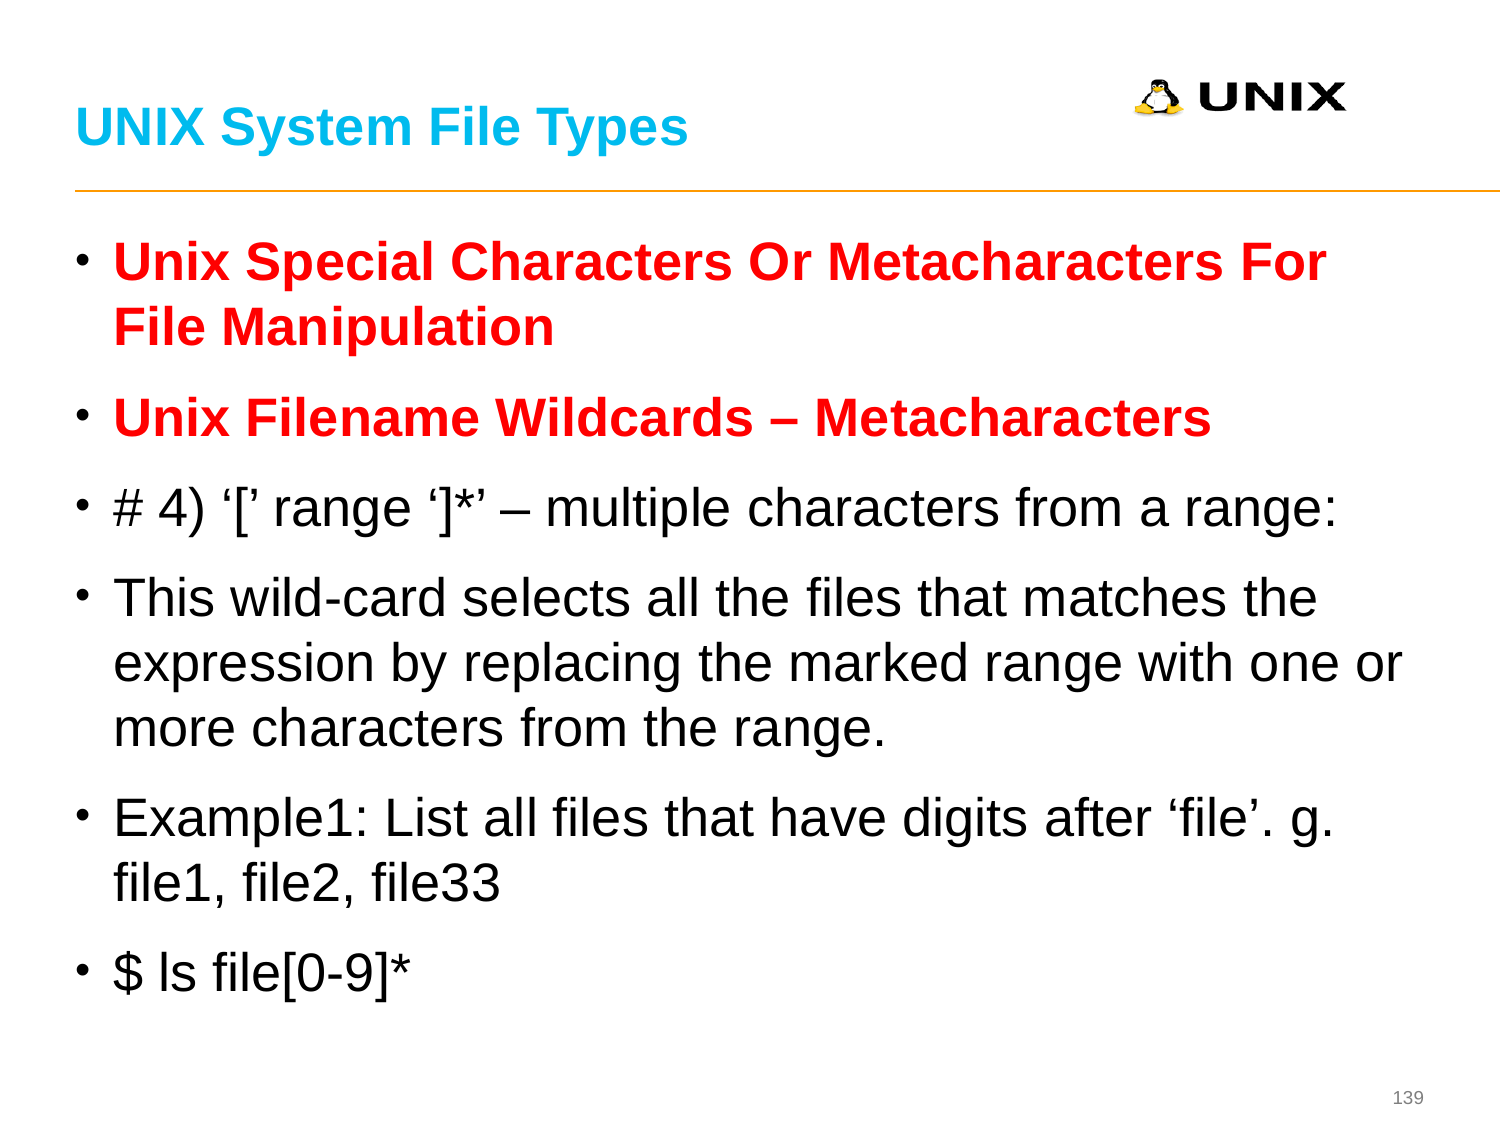

# UNIX System File Types
Unix Special Characters Or Metacharacters For File Manipulation
Unix Filename Wildcards – Metacharacters
# 4) ‘[’ range ‘]*’ – multiple characters from a range:
This wild-card selects all the files that matches the expression by replacing the marked range with one or more characters from the range.
Example1: List all files that have digits after ‘file’. g. file1, file2, file33
$ ls file[0-9]*